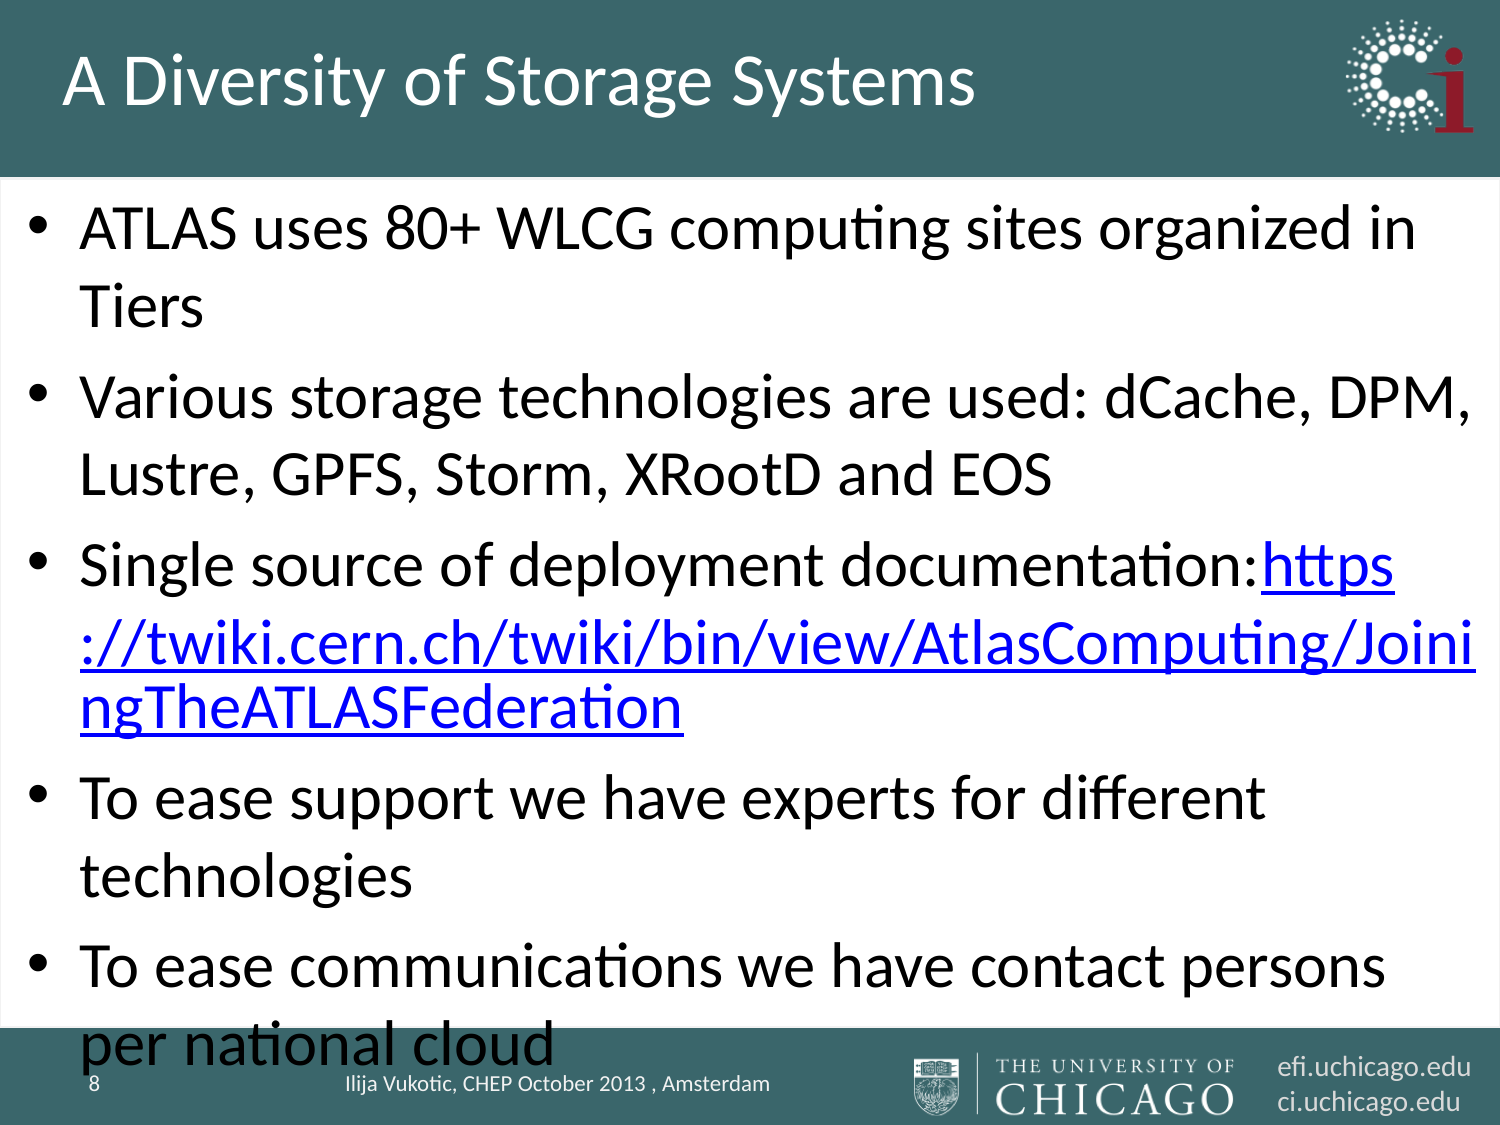

# A Diversity of Storage Systems
ATLAS uses 80+ WLCG computing sites organized in Tiers
Various storage technologies are used: dCache, DPM, Lustre, GPFS, Storm, XRootD and EOS
Single source of deployment documentation:https://twiki.cern.ch/twiki/bin/view/AtlasComputing/JoiningTheATLASFederation
To ease support we have experts for different technologies
To ease communications we have contact persons per national cloud
8
Ilija Vukotic, CHEP October 2013 , Amsterdam